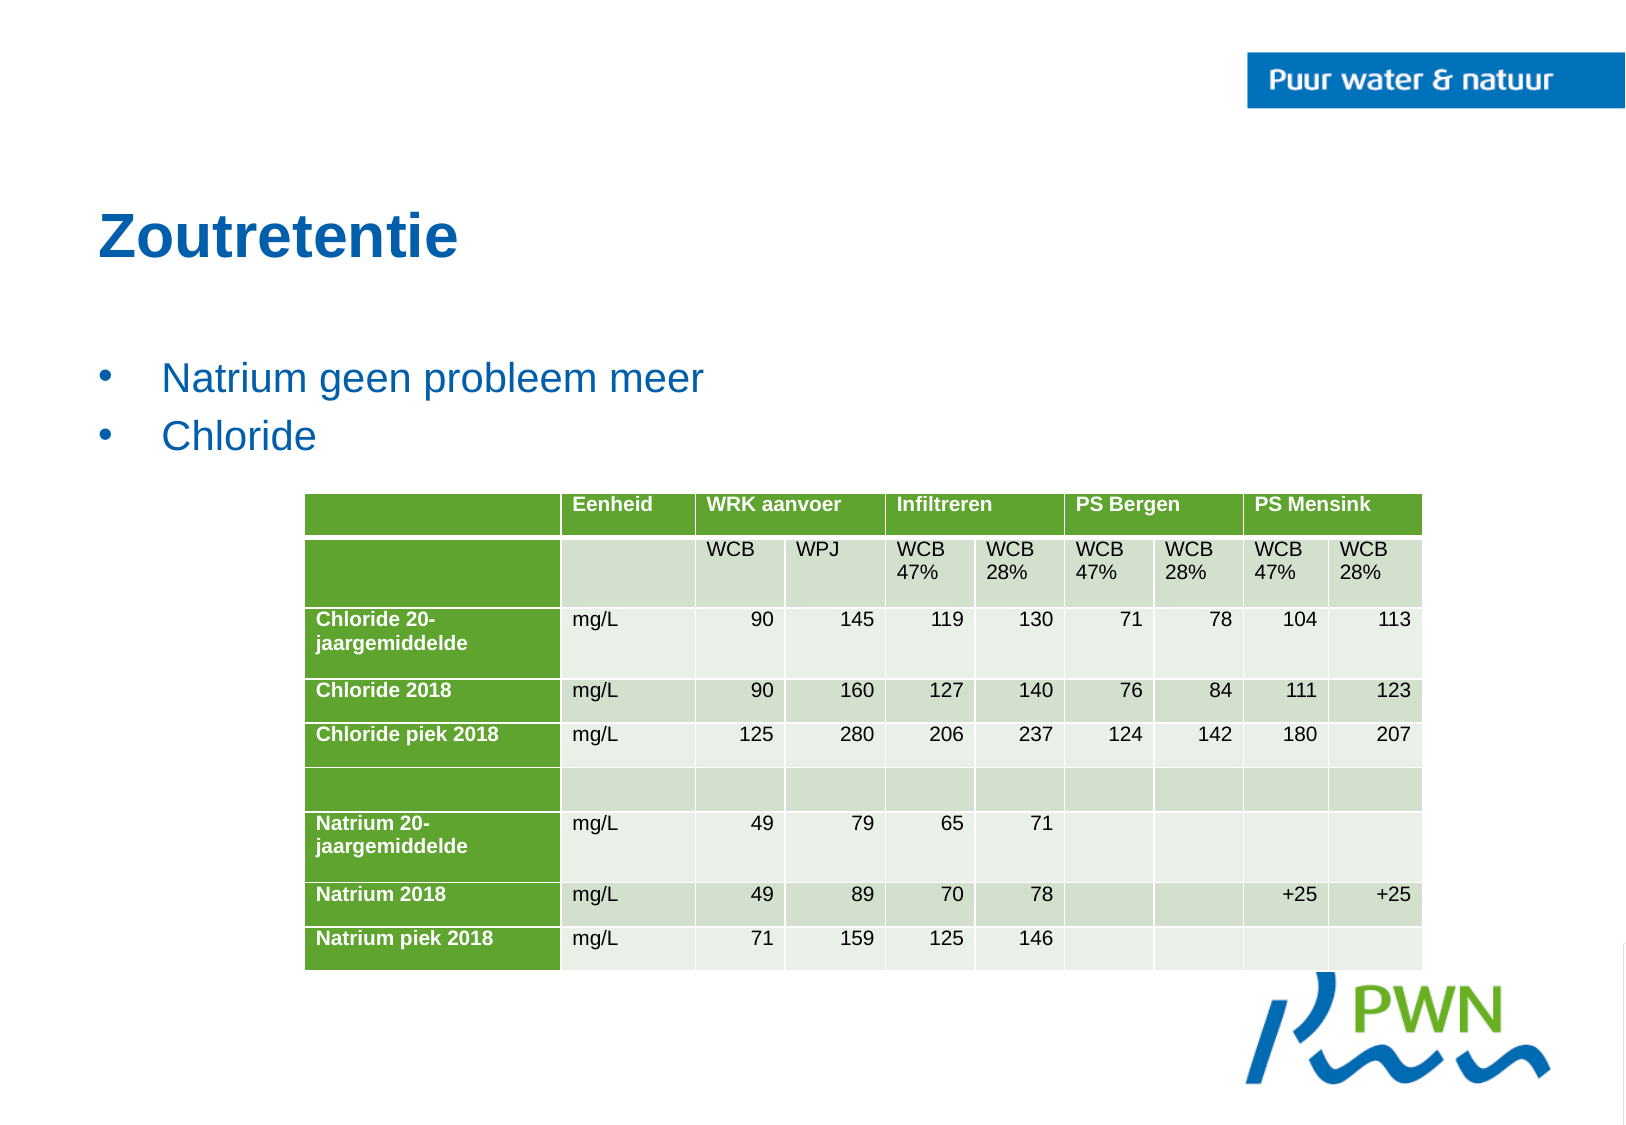

# Zoutretentie
Natrium geen probleem meer
Chloride
|  | Eenheid | WRK aanvoer |  | Infiltreren |  | PS Bergen |  | PS Mensink |  |
| --- | --- | --- | --- | --- | --- | --- | --- | --- | --- |
|  |  | WCB | WPJ | WCB 47% | WCB 28% | WCB 47% | WCB 28% | WCB 47% | WCB 28% |
| Chloride 20-jaargemiddelde | mg/L | 90 | 145 | 119 | 130 | 71 | 78 | 104 | 113 |
| Chloride 2018 | mg/L | 90 | 160 | 127 | 140 | 76 | 84 | 111 | 123 |
| Chloride piek 2018 | mg/L | 125 | 280 | 206 | 237 | 124 | 142 | 180 | 207 |
|  |  |  |  |  |  |  |  |  |  |
| Natrium 20-jaargemiddelde | mg/L | 49 | 79 | 65 | 71 |  |  |  |  |
| Natrium 2018 | mg/L | 49 | 89 | 70 | 78 |  |  | +25 | +25 |
| Natrium piek 2018 | mg/L | 71 | 159 | 125 | 146 |  |  |  |  |